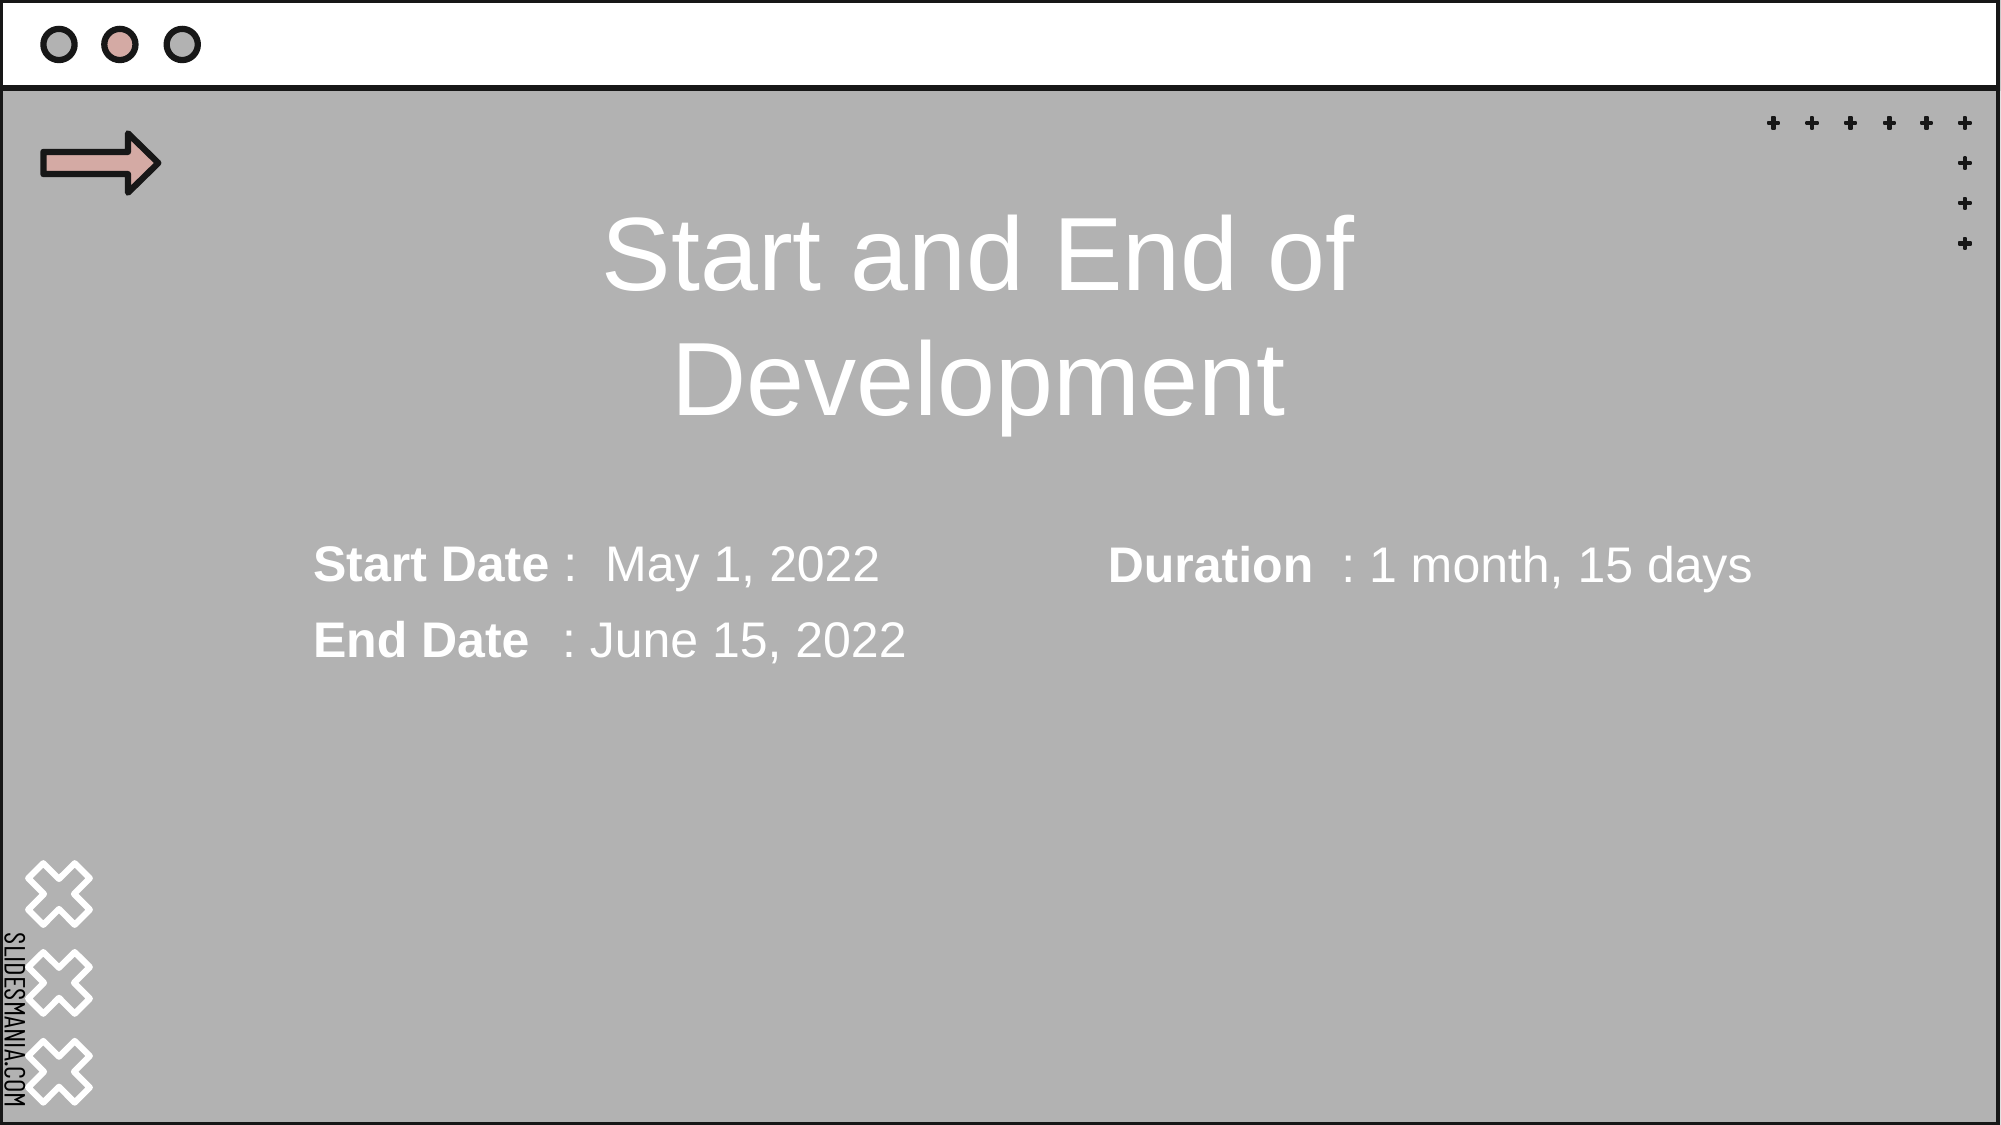

# Start and End of Development
Duration  : 1 month, 15 days
Start Date :  May 1, 2022
End Date  : June 15, 2022